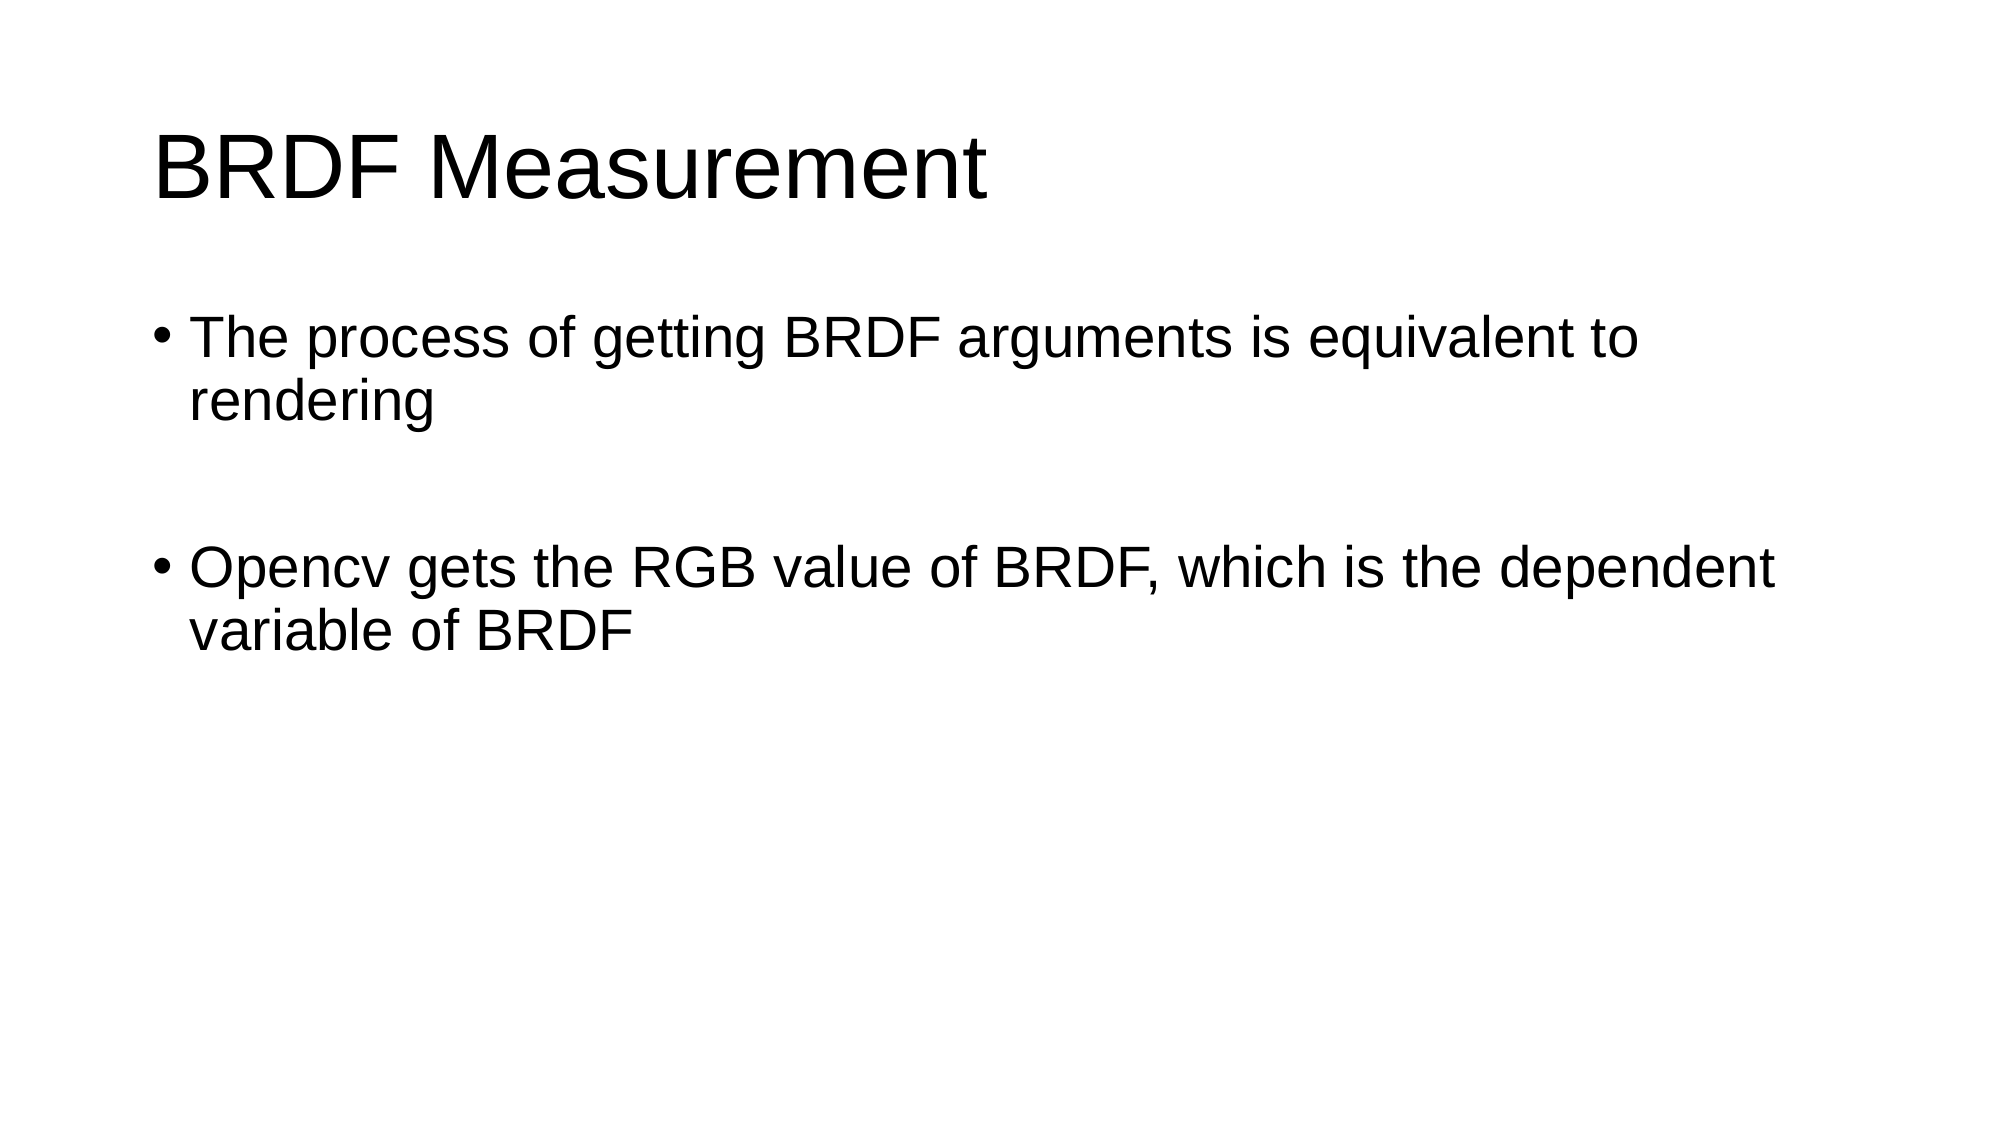

# BRDF Measurement
The process of getting BRDF arguments is equivalent to rendering

Opencv gets the RGB value of BRDF, which is the dependent variable of BRDF